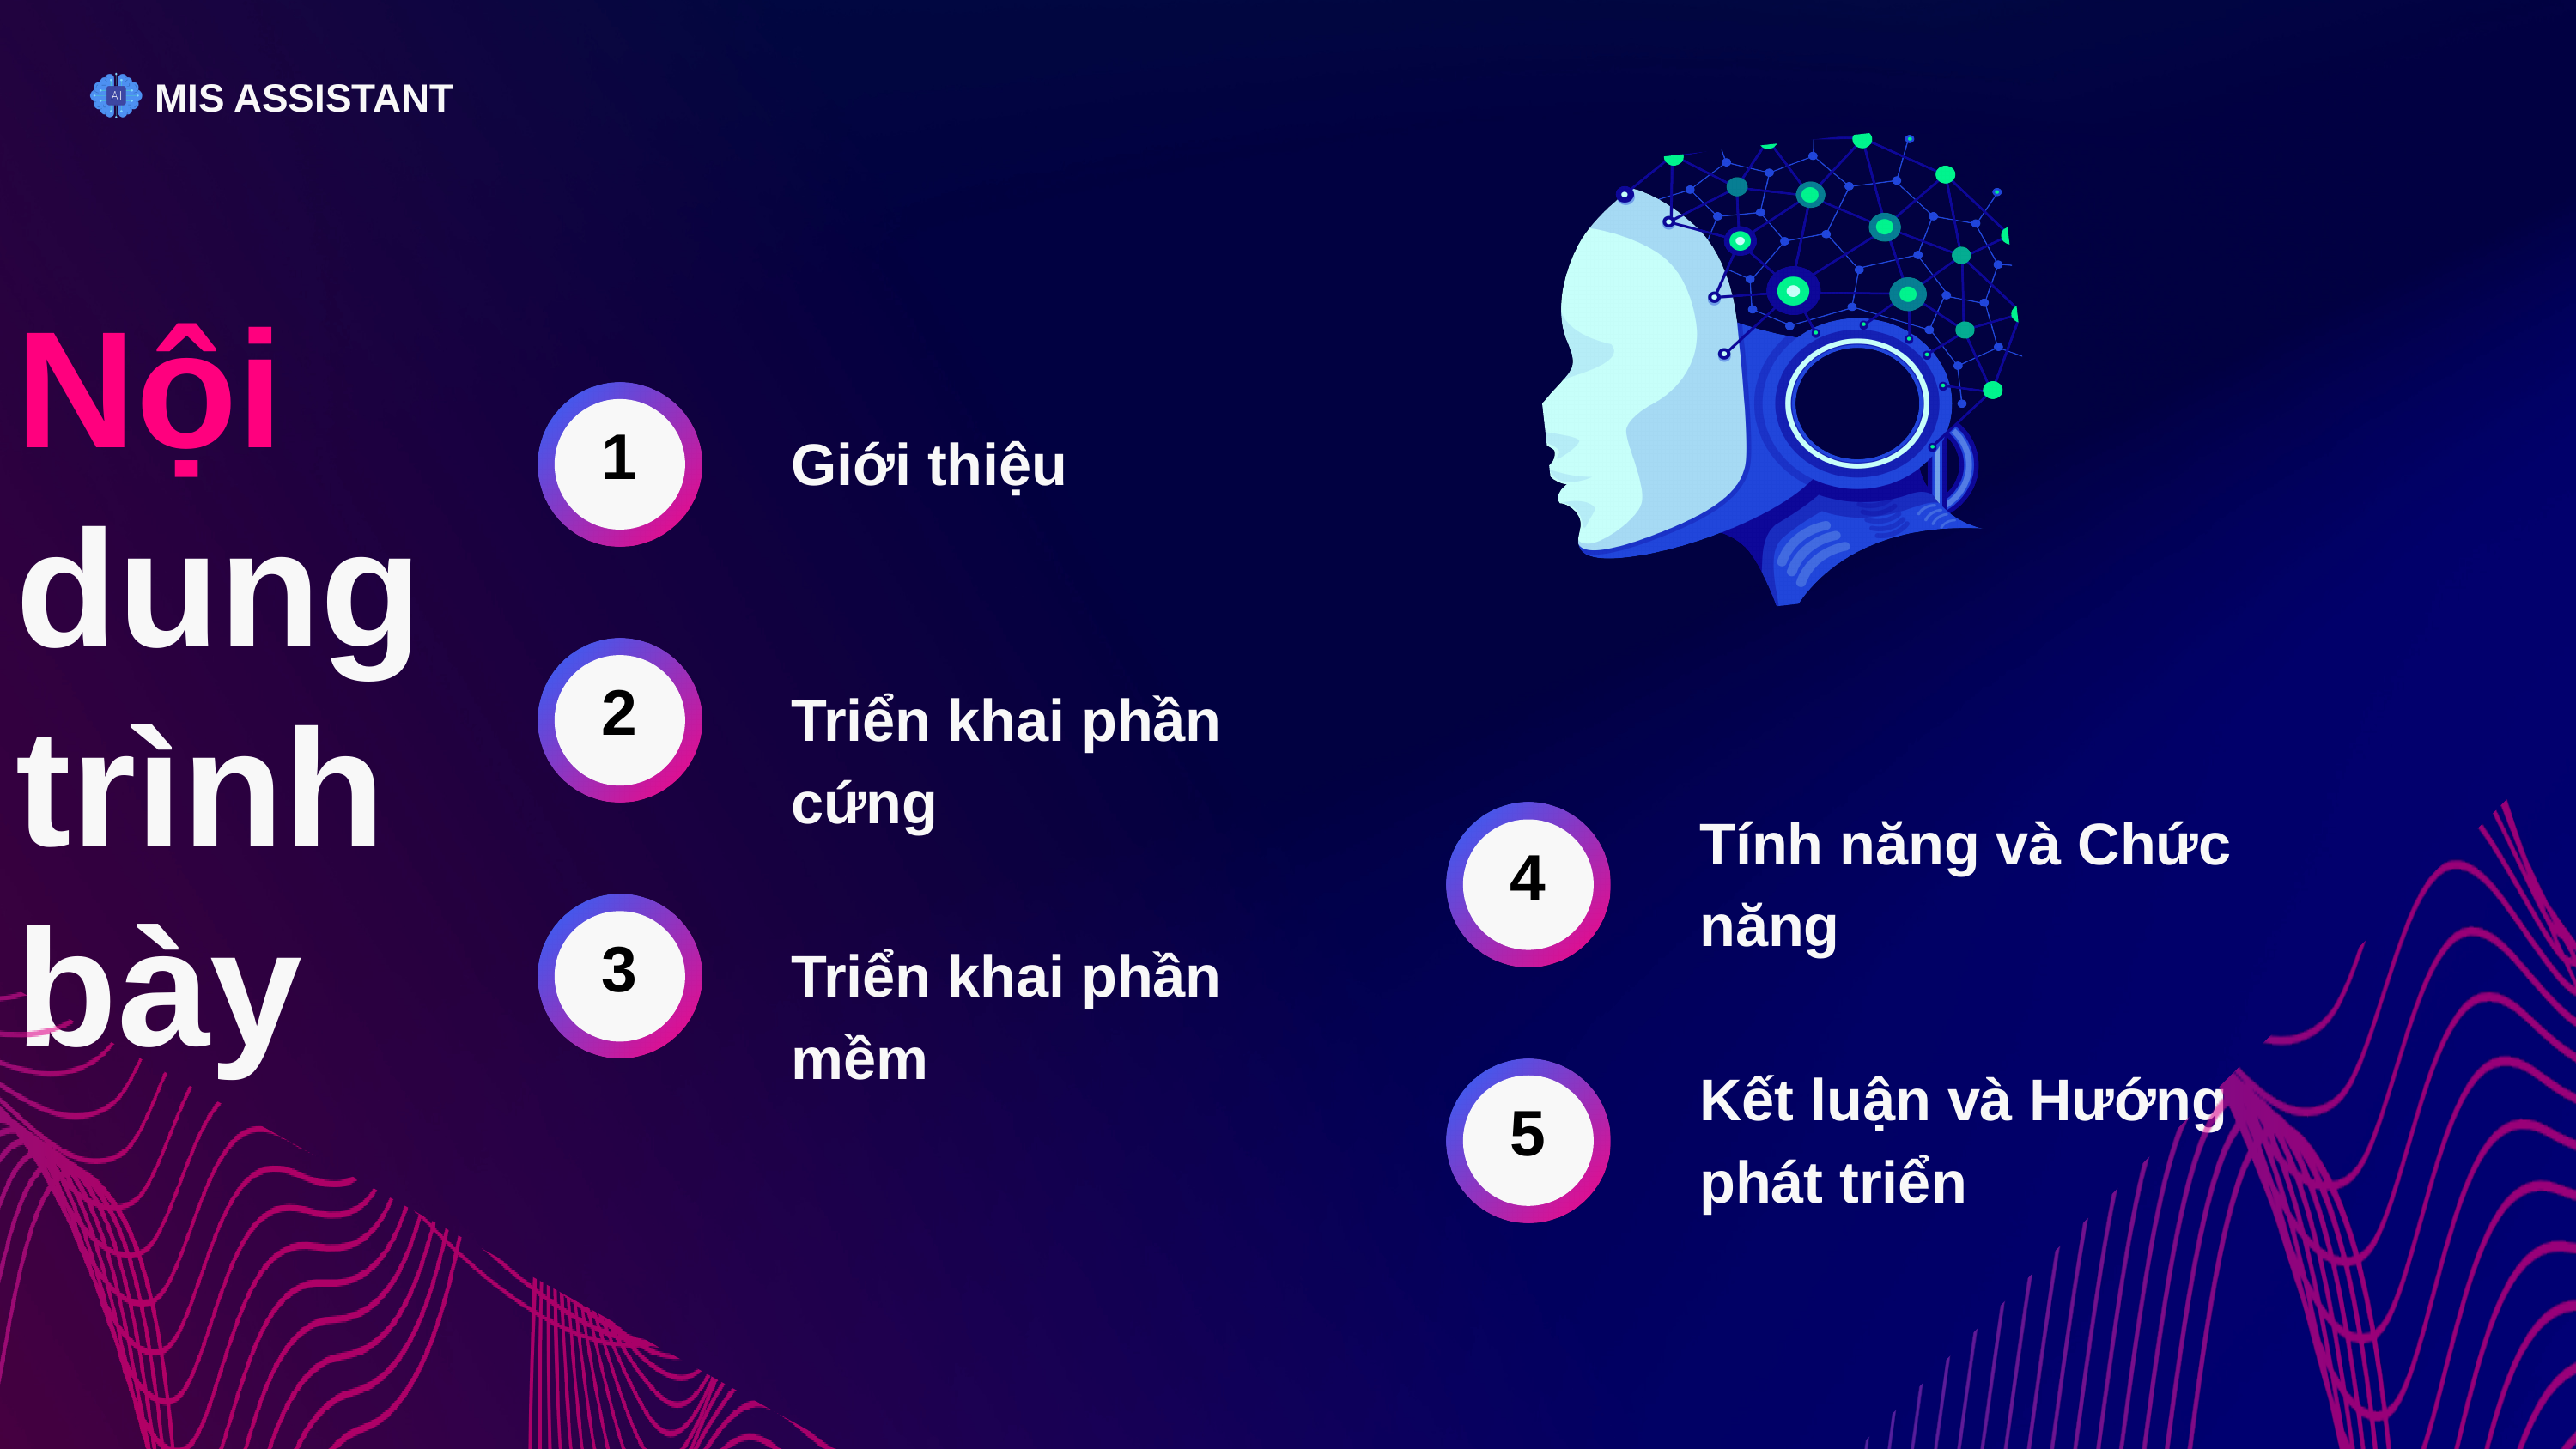

MIS ASSISTANT

Nội dung trình bày

1
Giới thiệu

2
Triển khai phần cứng
Tính năng và Chức năng

4

3
Triển khai phần mềm
Kết luận và Hướng phát triển

5